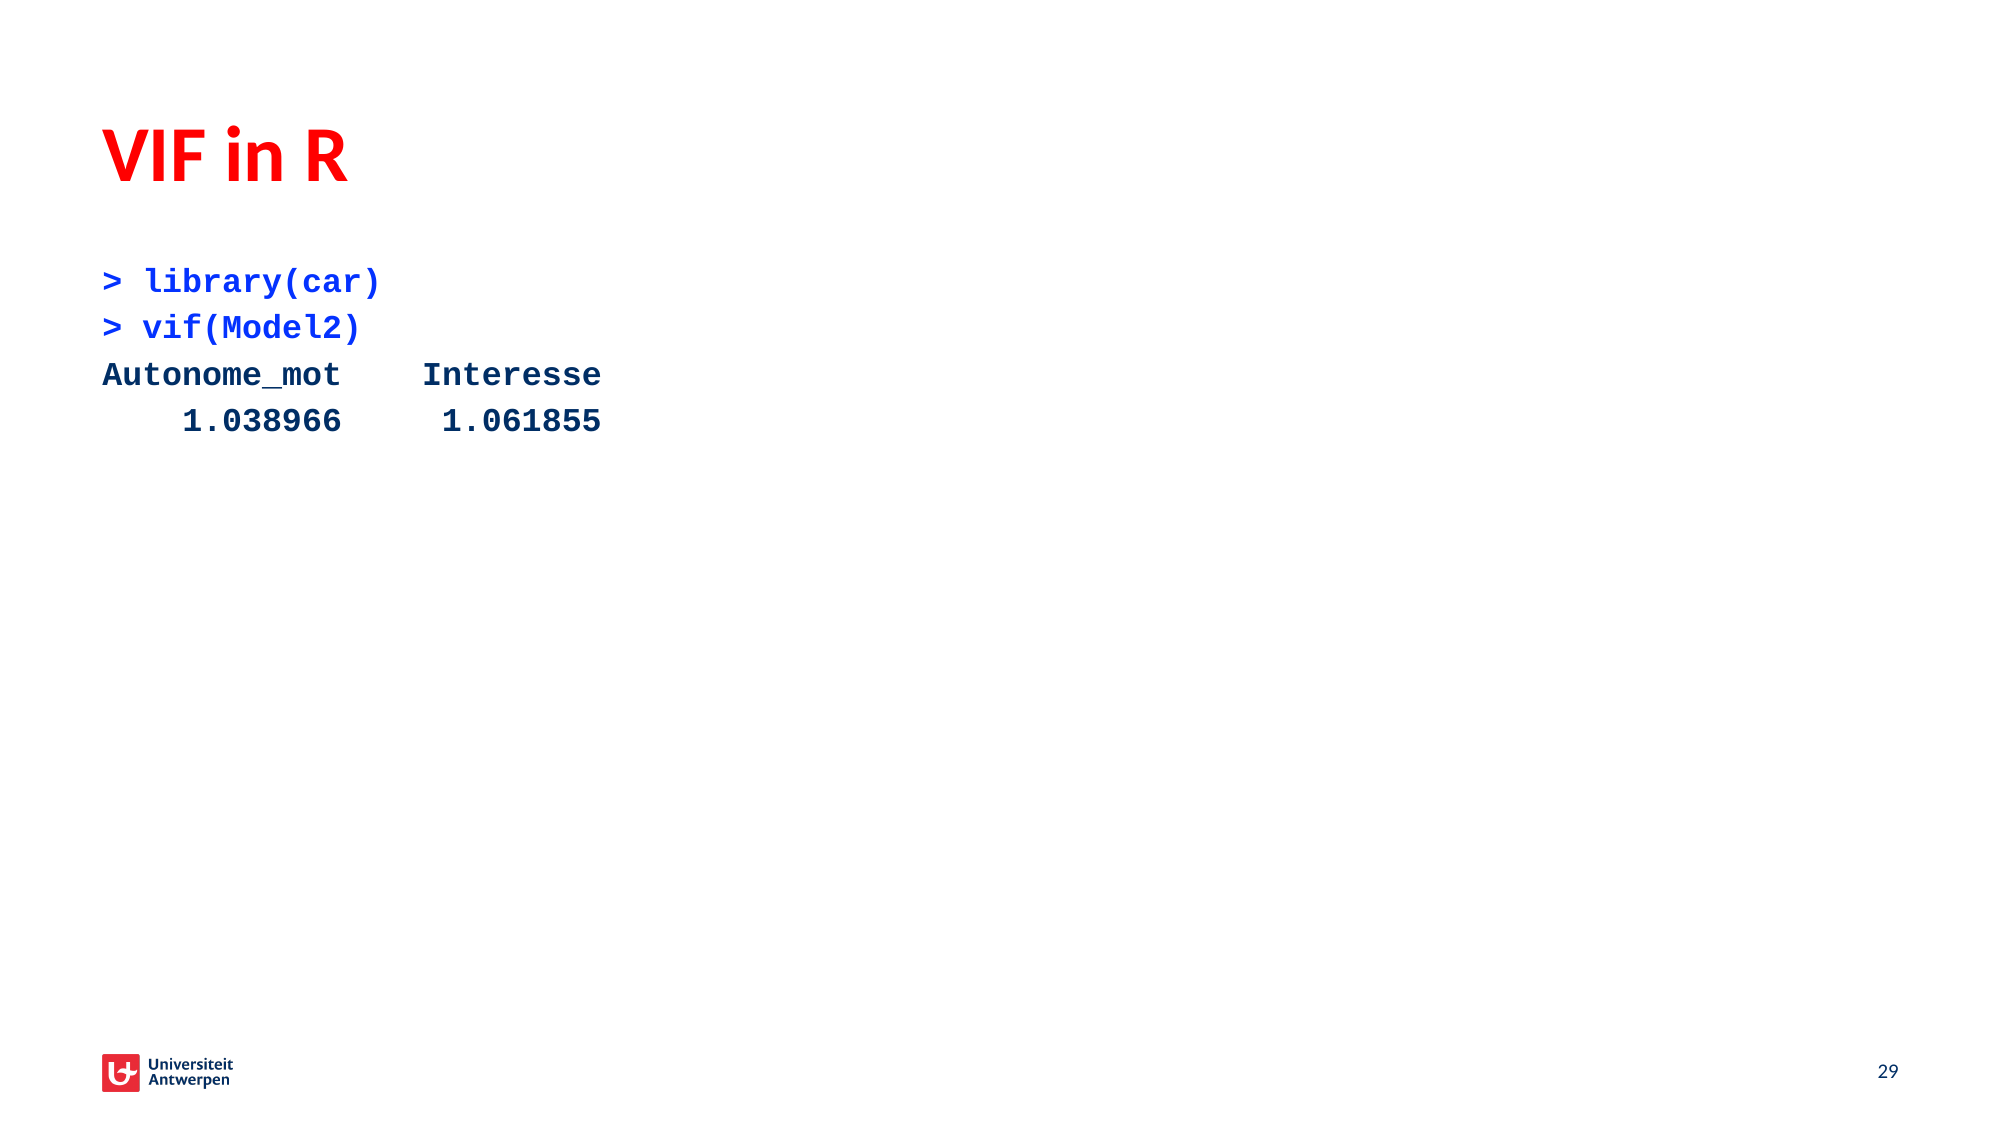

# VIF in R

> library(car)
> vif(Model2)
Autonome_mot    Interesse
    1.038966     1.061855
29